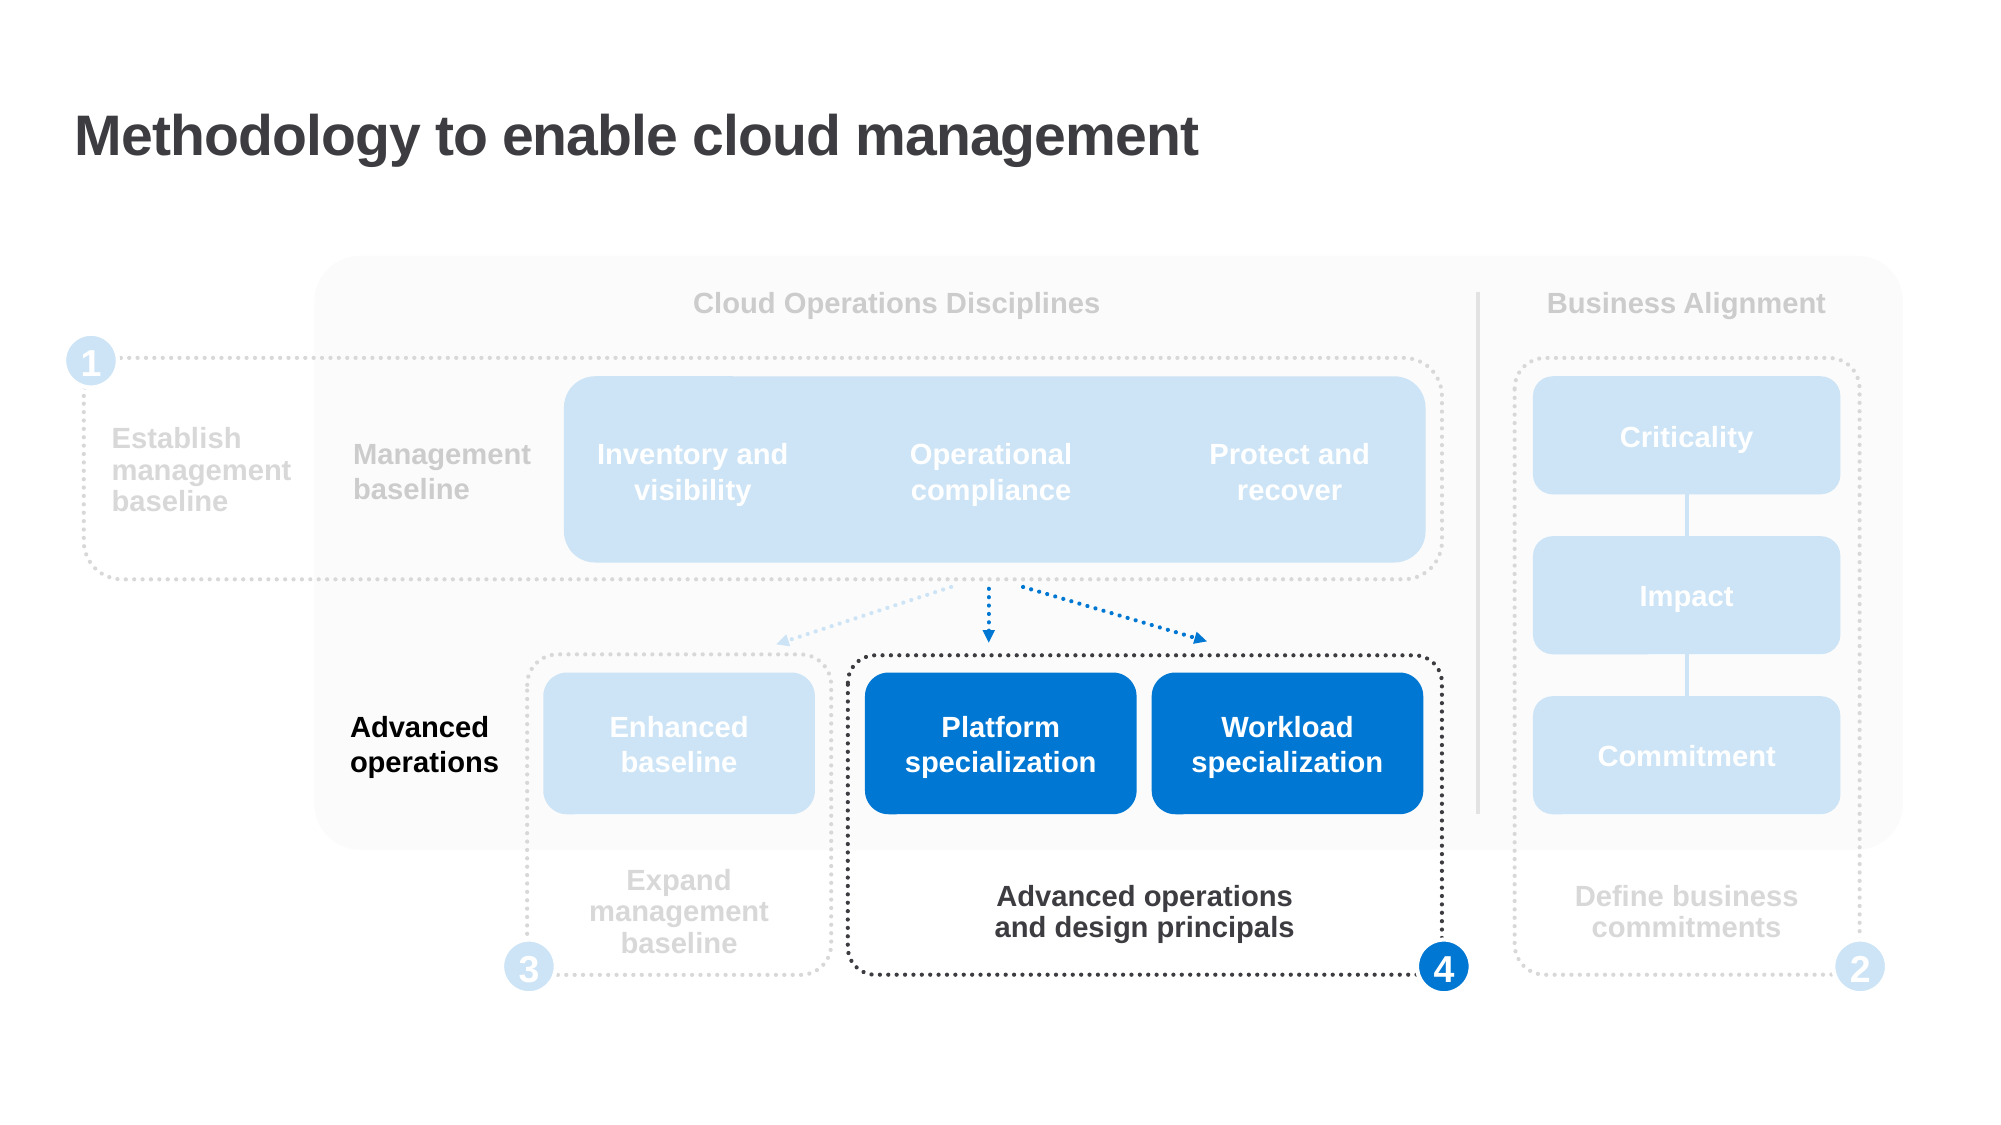

# Methodology to enable cloud management

Cloud Operations Disciplines
Business Alignment
1

Criticality

Establish management baseline
Inventory and visibility
Operational compliance
Protect and recover
Management
baseline
Impact

Platform specialization
Workload specialization
Advanced operations and design principals
4

Enhanced baseline
Commitment
Advanced
operations
Expand management baseline
Define business commitments
3
2